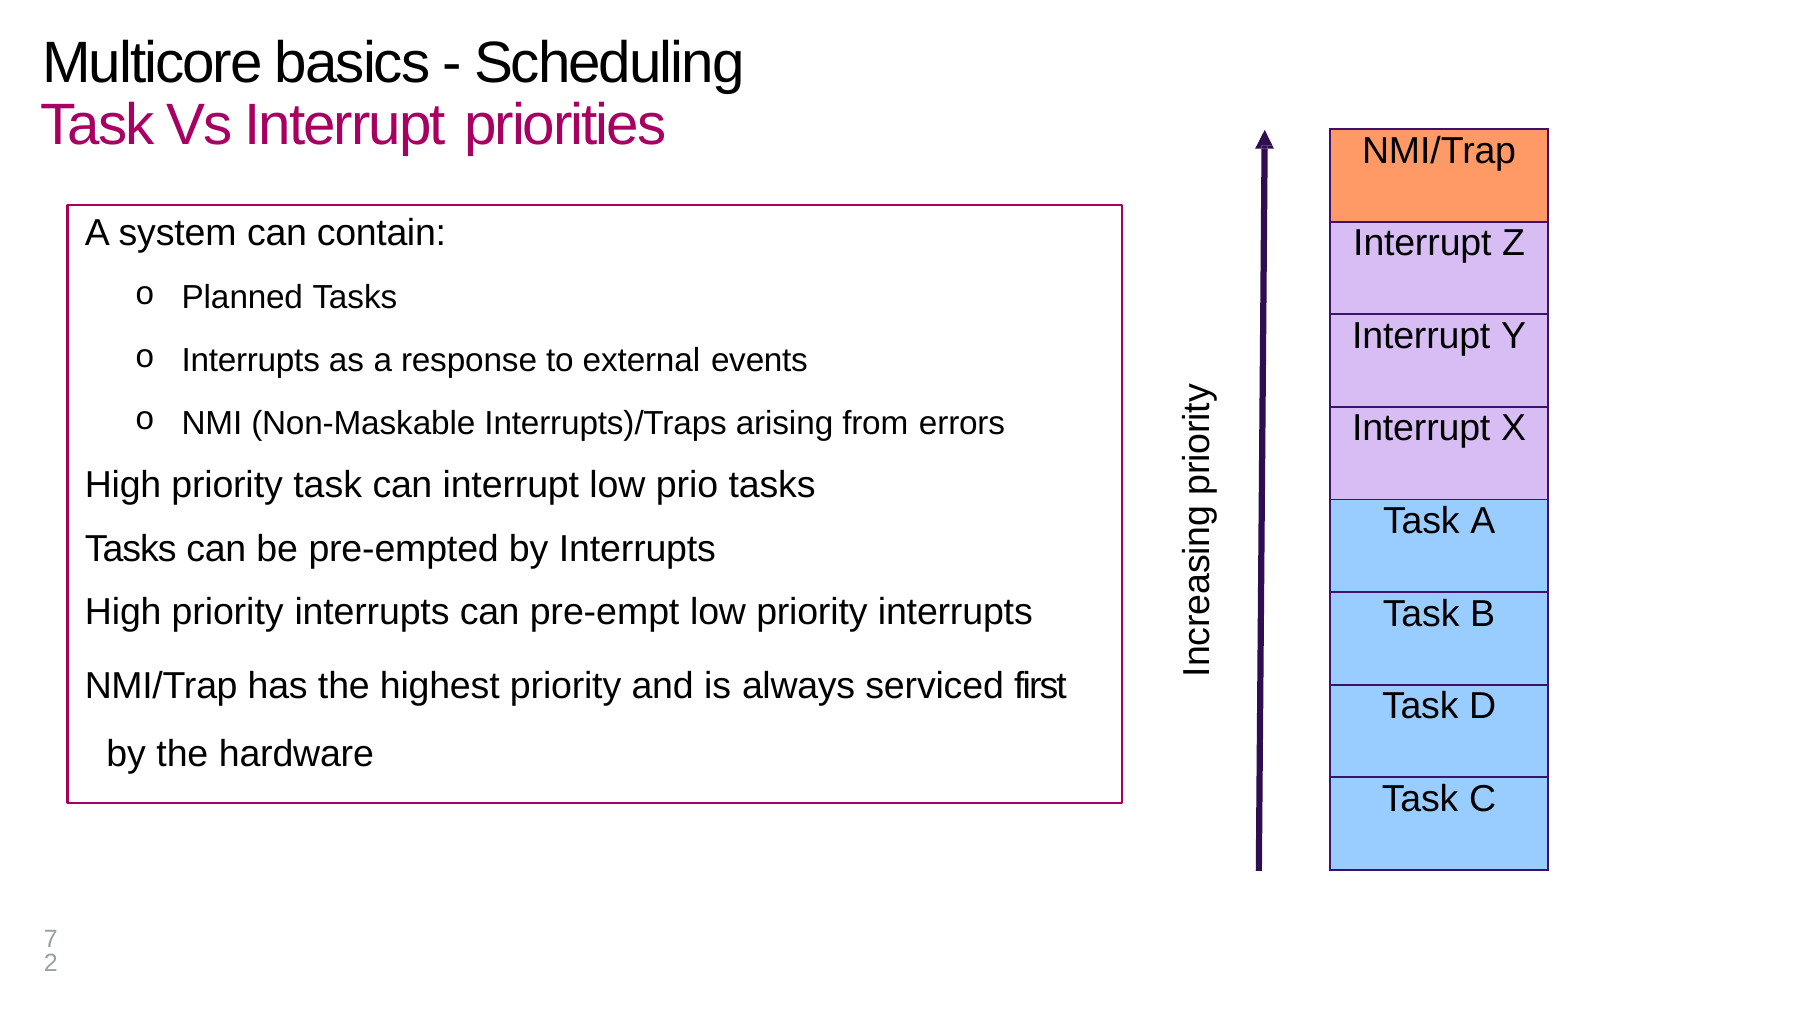

# Multicore basics - Scheduling  Task Vs Interrupt priorities
| NMI/Trap |
| --- |
| Interrupt Z |
| Interrupt Y |
| Interrupt X |
| Task A |
| Task B |
| Task D |
| Task C |

 A system can contain:
Planned Tasks
Interrupts as a response to external events
NMI (Non-Maskable Interrupts)/Traps arising from errors
 High priority task can interrupt low prio tasks
 Tasks can be pre-empted by Interrupts
 High priority interrupts can pre-empt low priority interrupts
 NMI/Trap has the highest priority and is always serviced first  by the hardware
Increasing priority
72